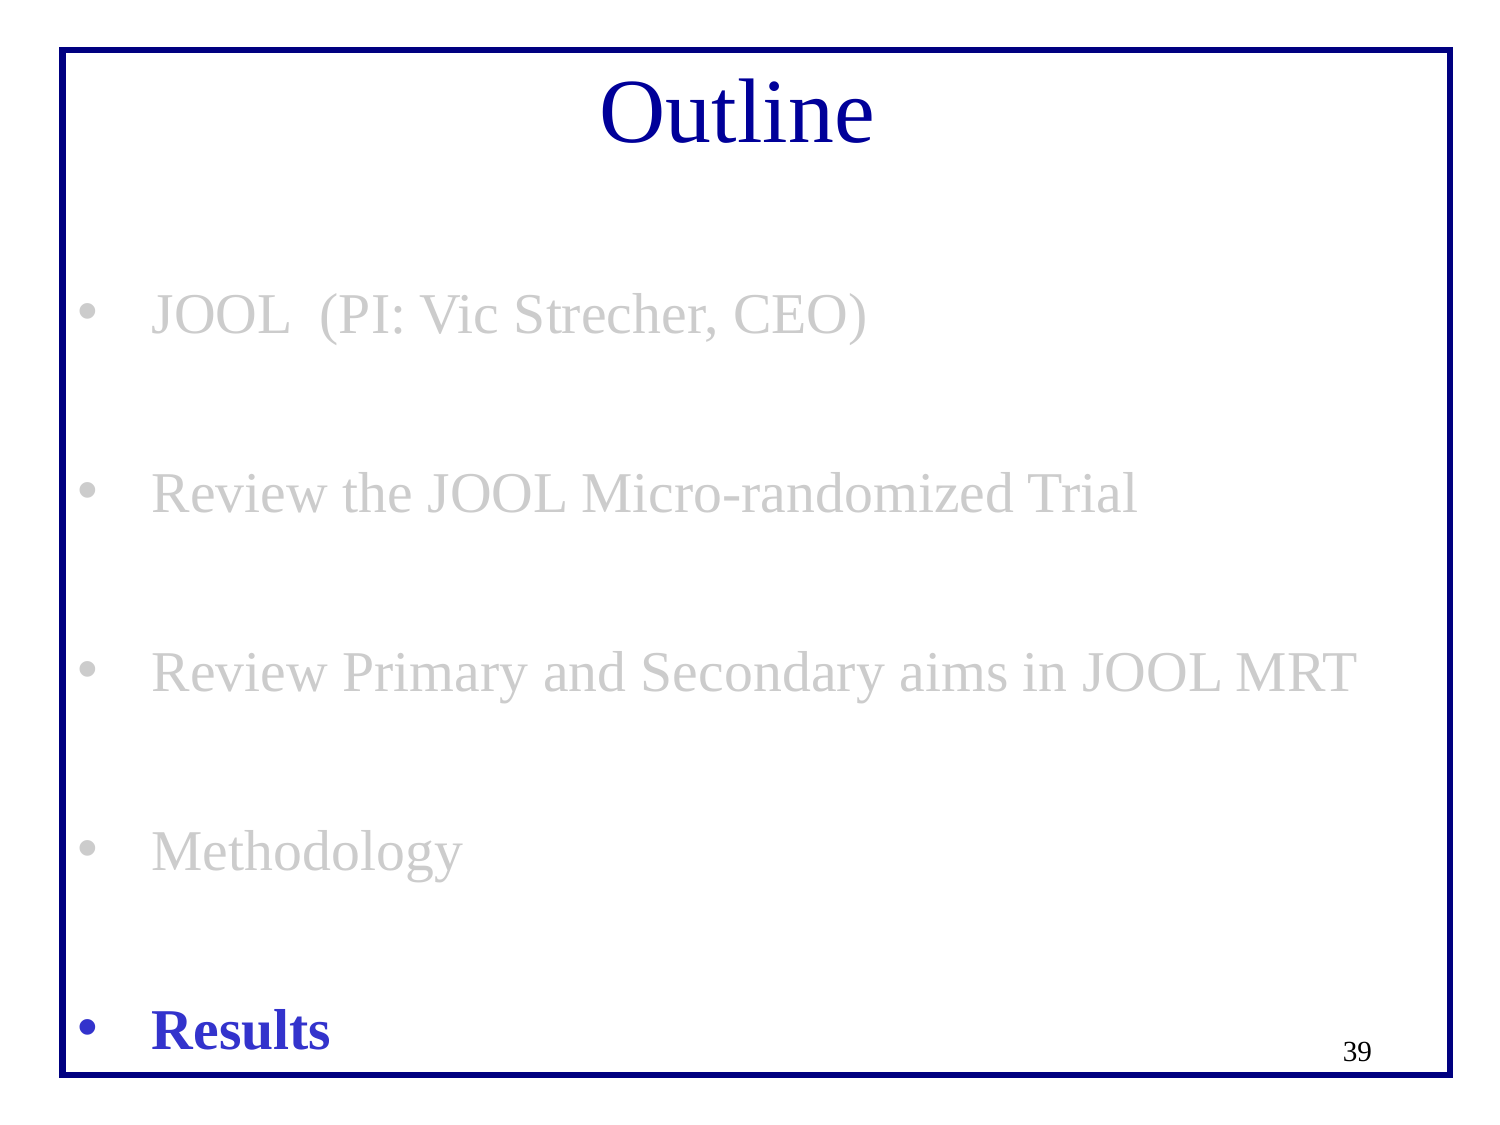

# Outline

JOOL  (PI: Vic Strecher, CEO)

Review the JOOL Micro-randomized Trial

Review Primary and Secondary aims in JOOL MRT

Methodology

Results

39